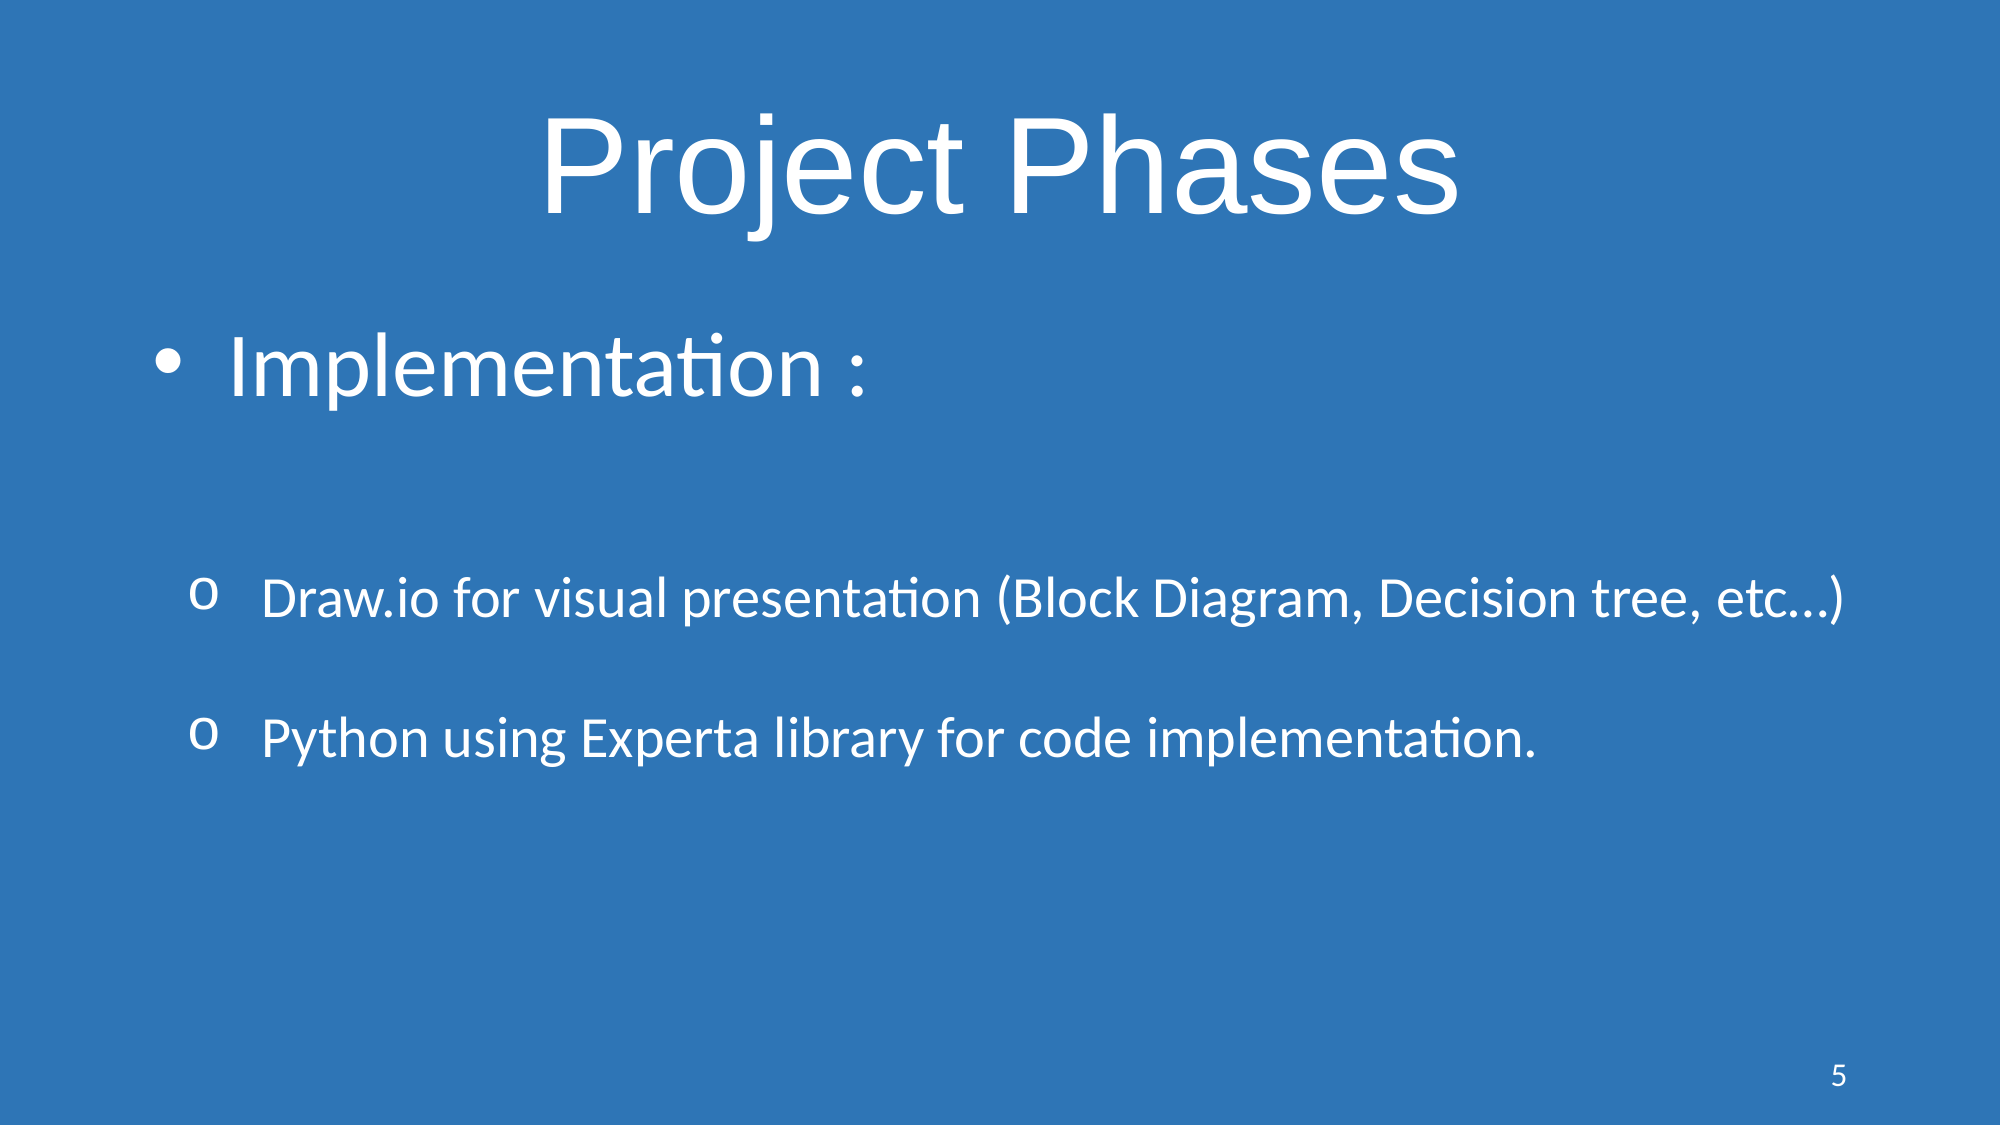

# Project Phases
Implementation :
Draw.io for visual presentation (Block Diagram, Decision tree, etc…)
Python using Experta library for code implementation.
5